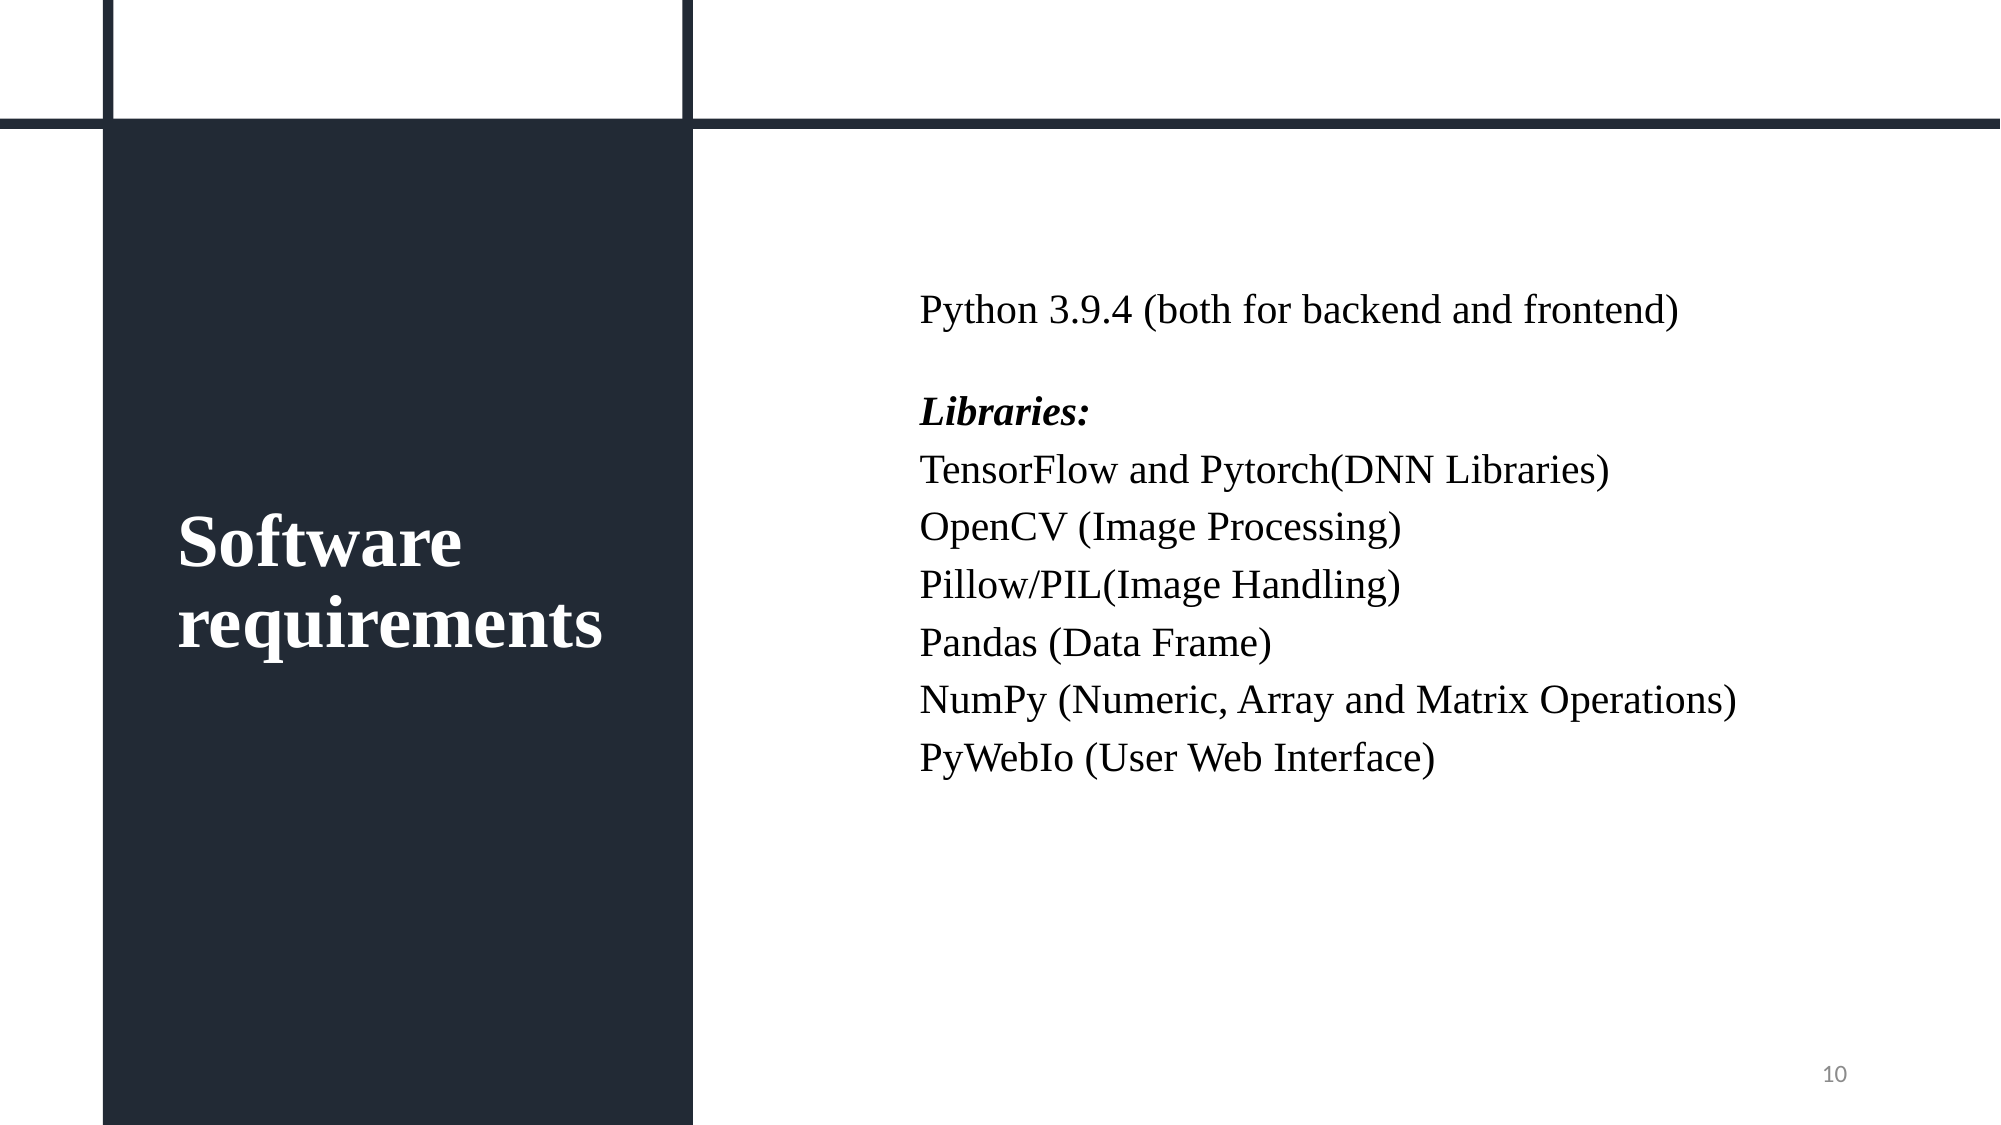

Python 3.9.4 (both for backend and frontend)
Libraries:
TensorFlow and Pytorch(DNN Libraries)
OpenCV (Image Processing)
Pillow/PIL(Image Handling)
Pandas (Data Frame)
NumPy (Numeric, Array and Matrix Operations)
PyWebIo (User Web Interface)

# Software requirements

10